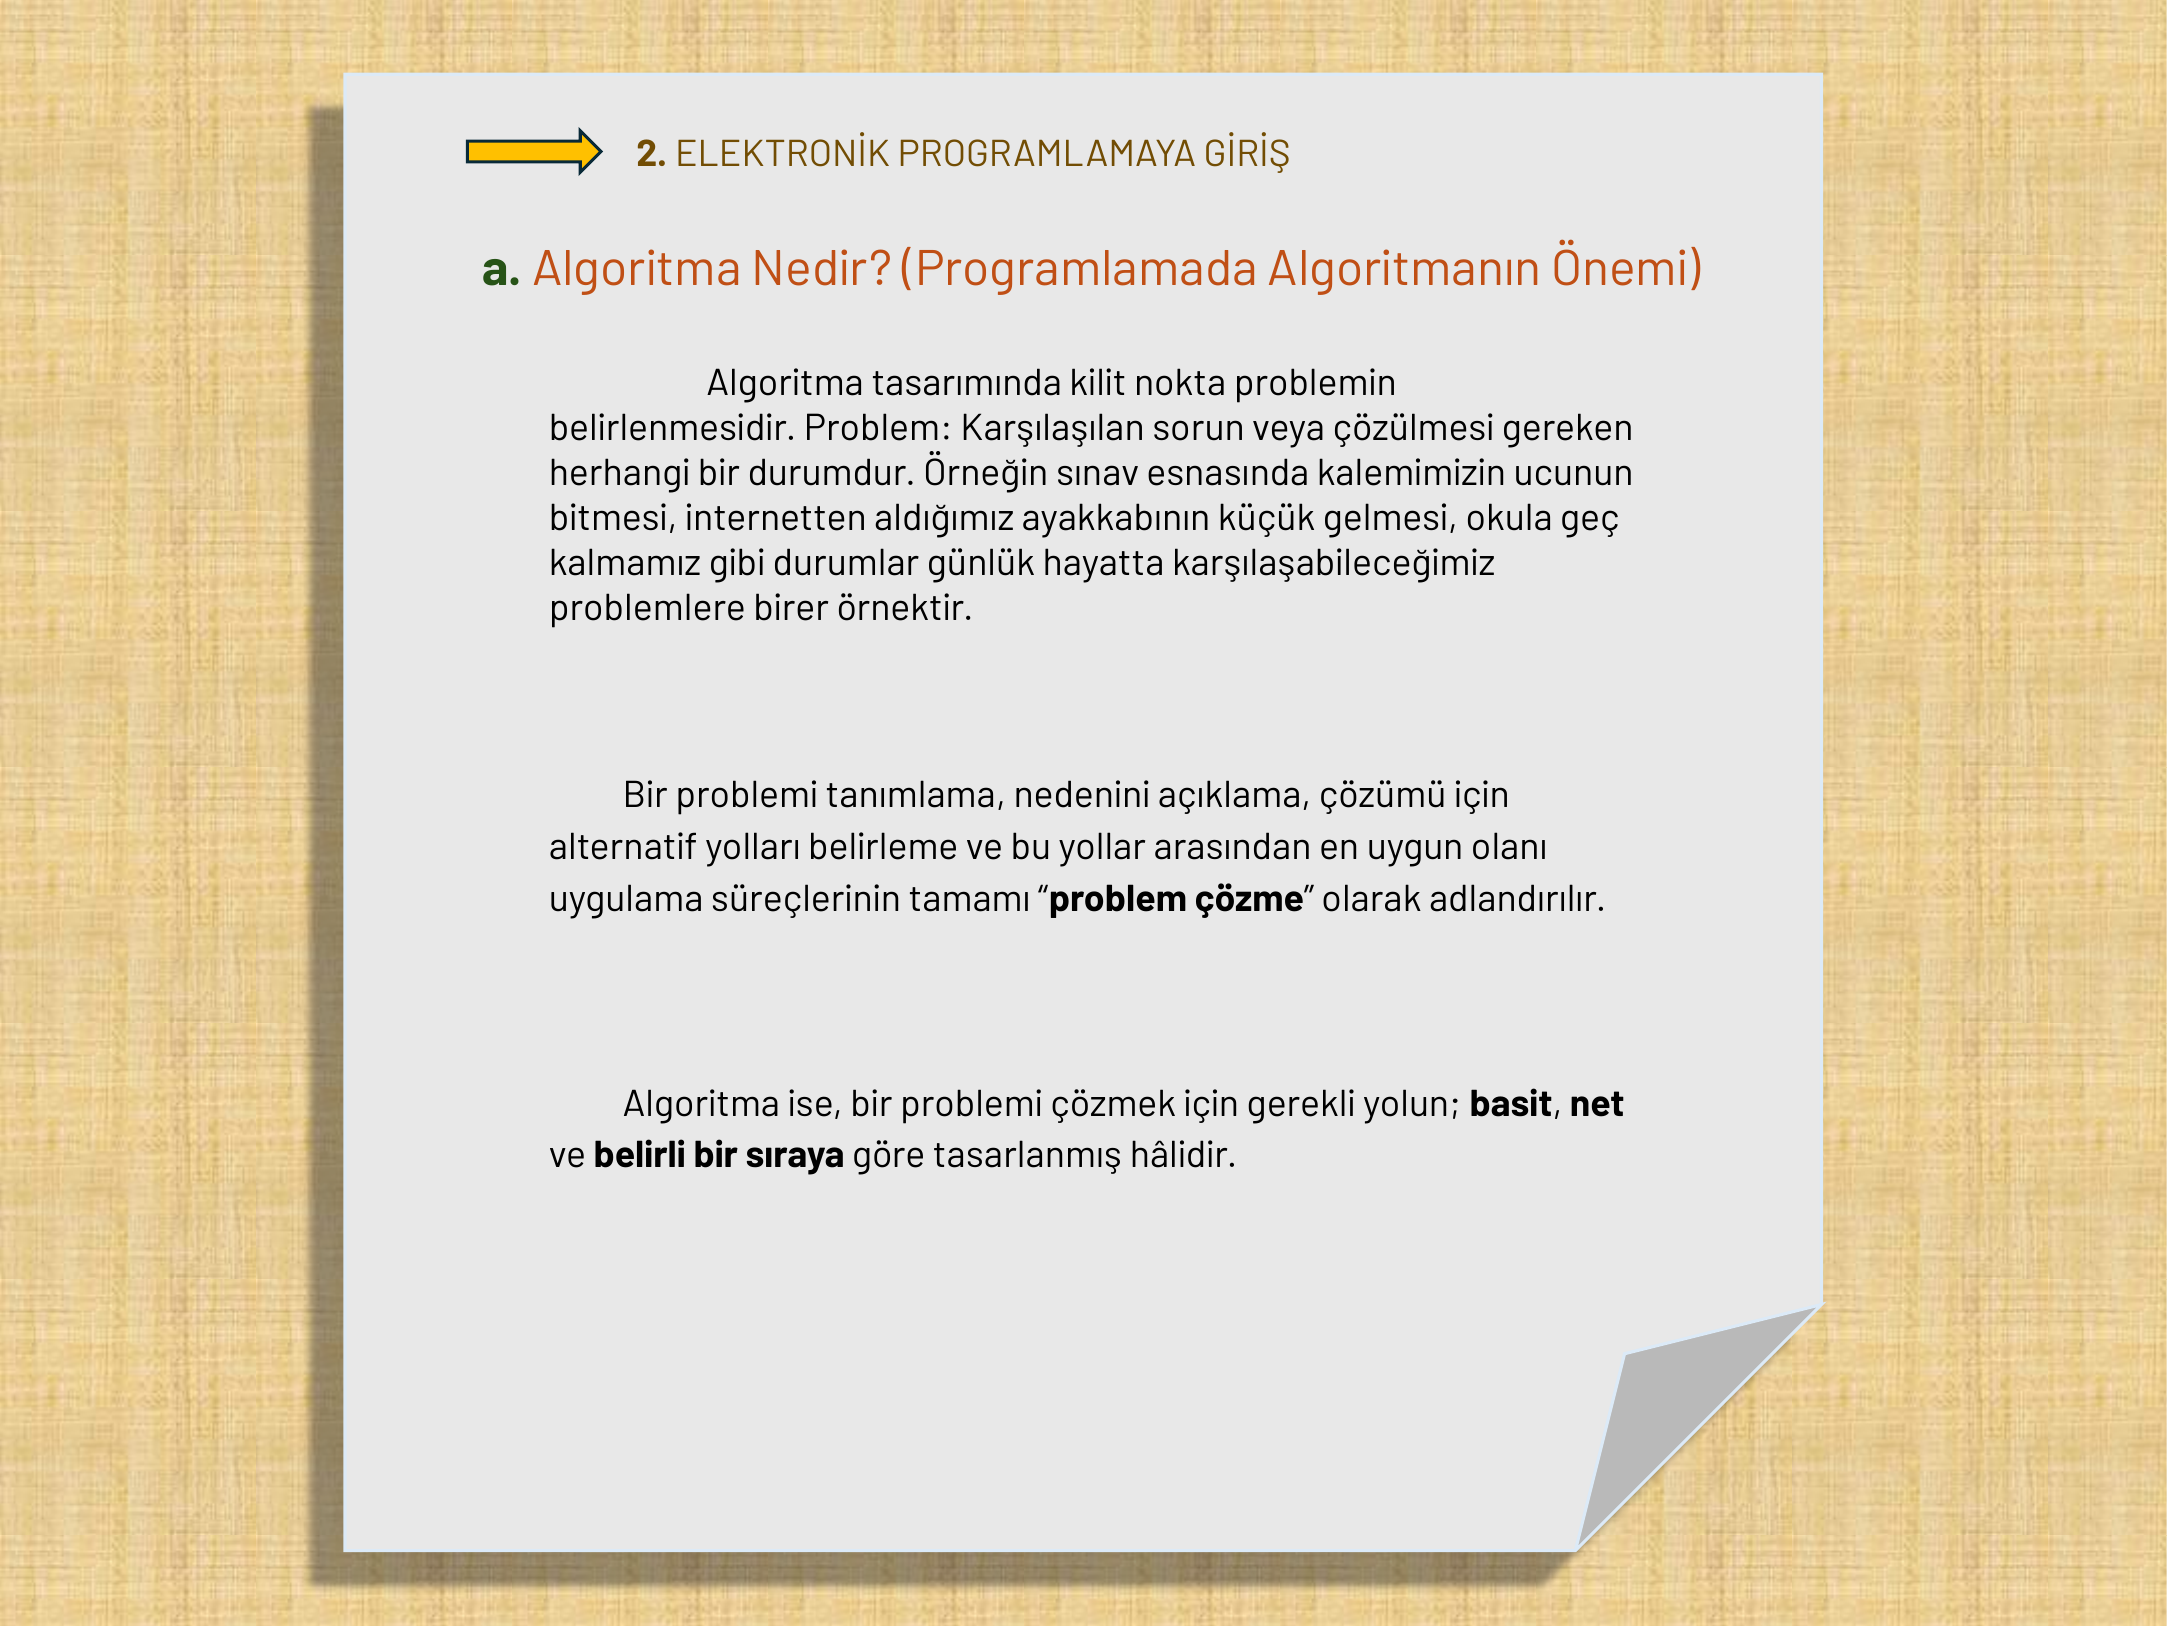

2. ELEKTRONİK PROGRAMLAMAYA GİRİŞ

a. Algoritma Nedir? (Programlamada Algoritmanın Önemi)
	 Algoritma tasarımında kilit nokta problemin belirlenmesidir. Problem: Karşılaşılan sorun veya çözülmesi gereken herhangi bir durumdur. Örneğin sınav esnasında kalemimizin ucunun bitmesi, internetten aldığımız ayakkabının küçük gelmesi, okula geç kalmamız gibi durumlar günlük hayatta karşılaşabileceğimiz problemlere birer örnektir.

Bir problemi tanımlama, nedenini açıklama, çözümü için alternatif yolları belirleme ve bu yollar arasından en uygun olanı uygulama süreçlerinin tamamı “problem çözme” olarak adlandırılır.

Algoritma ise, bir problemi çözmek için gerekli yolun; basit, net ve belirli bir sıraya göre tasarlanmış hâlidir.